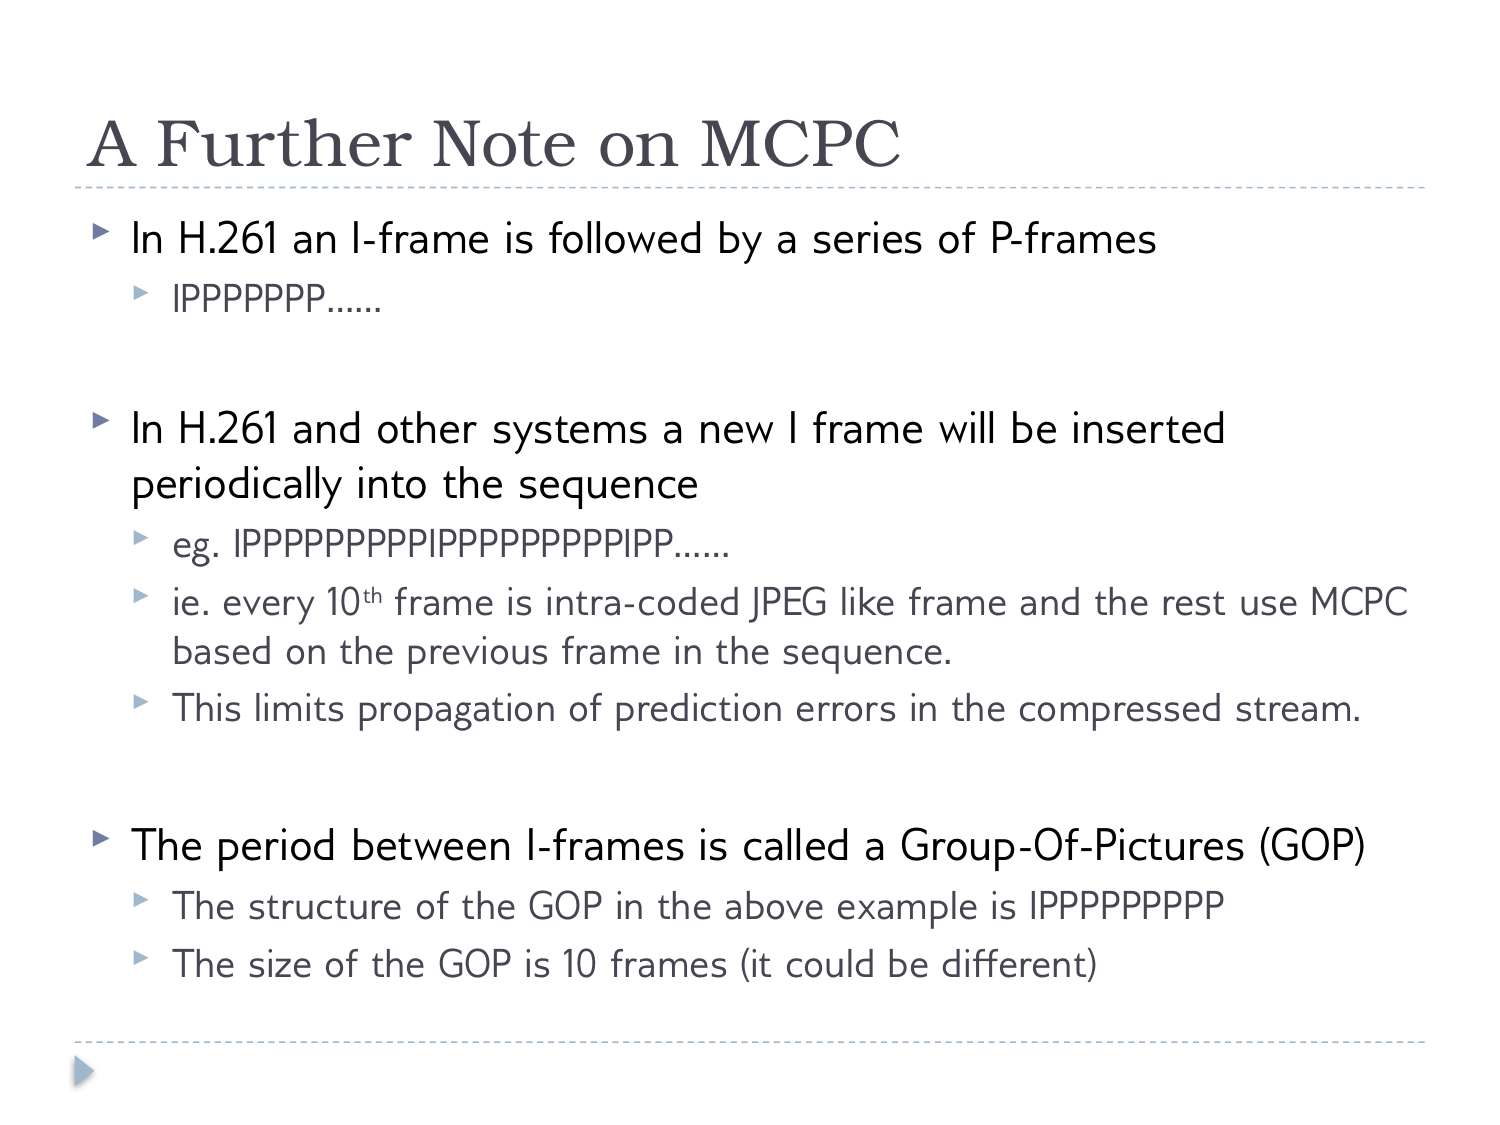

# A Further Note on MCPC
In H.261 an I-frame is followed by a series of P-frames
IPPPPPPP……

In H.261 and other systems a new I frame will be inserted periodically into the sequence
eg. IPPPPPPPPPIPPPPPPPPPIPP……
ie. every 10th frame is intra-coded JPEG like frame and the rest use MCPC based on the previous frame in the sequence.
This limits propagation of prediction errors in the compressed stream.

The period between I-frames is called a Group-Of-Pictures (GOP)
The structure of the GOP in the above example is IPPPPPPPPP
The size of the GOP is 10 frames (it could be different)